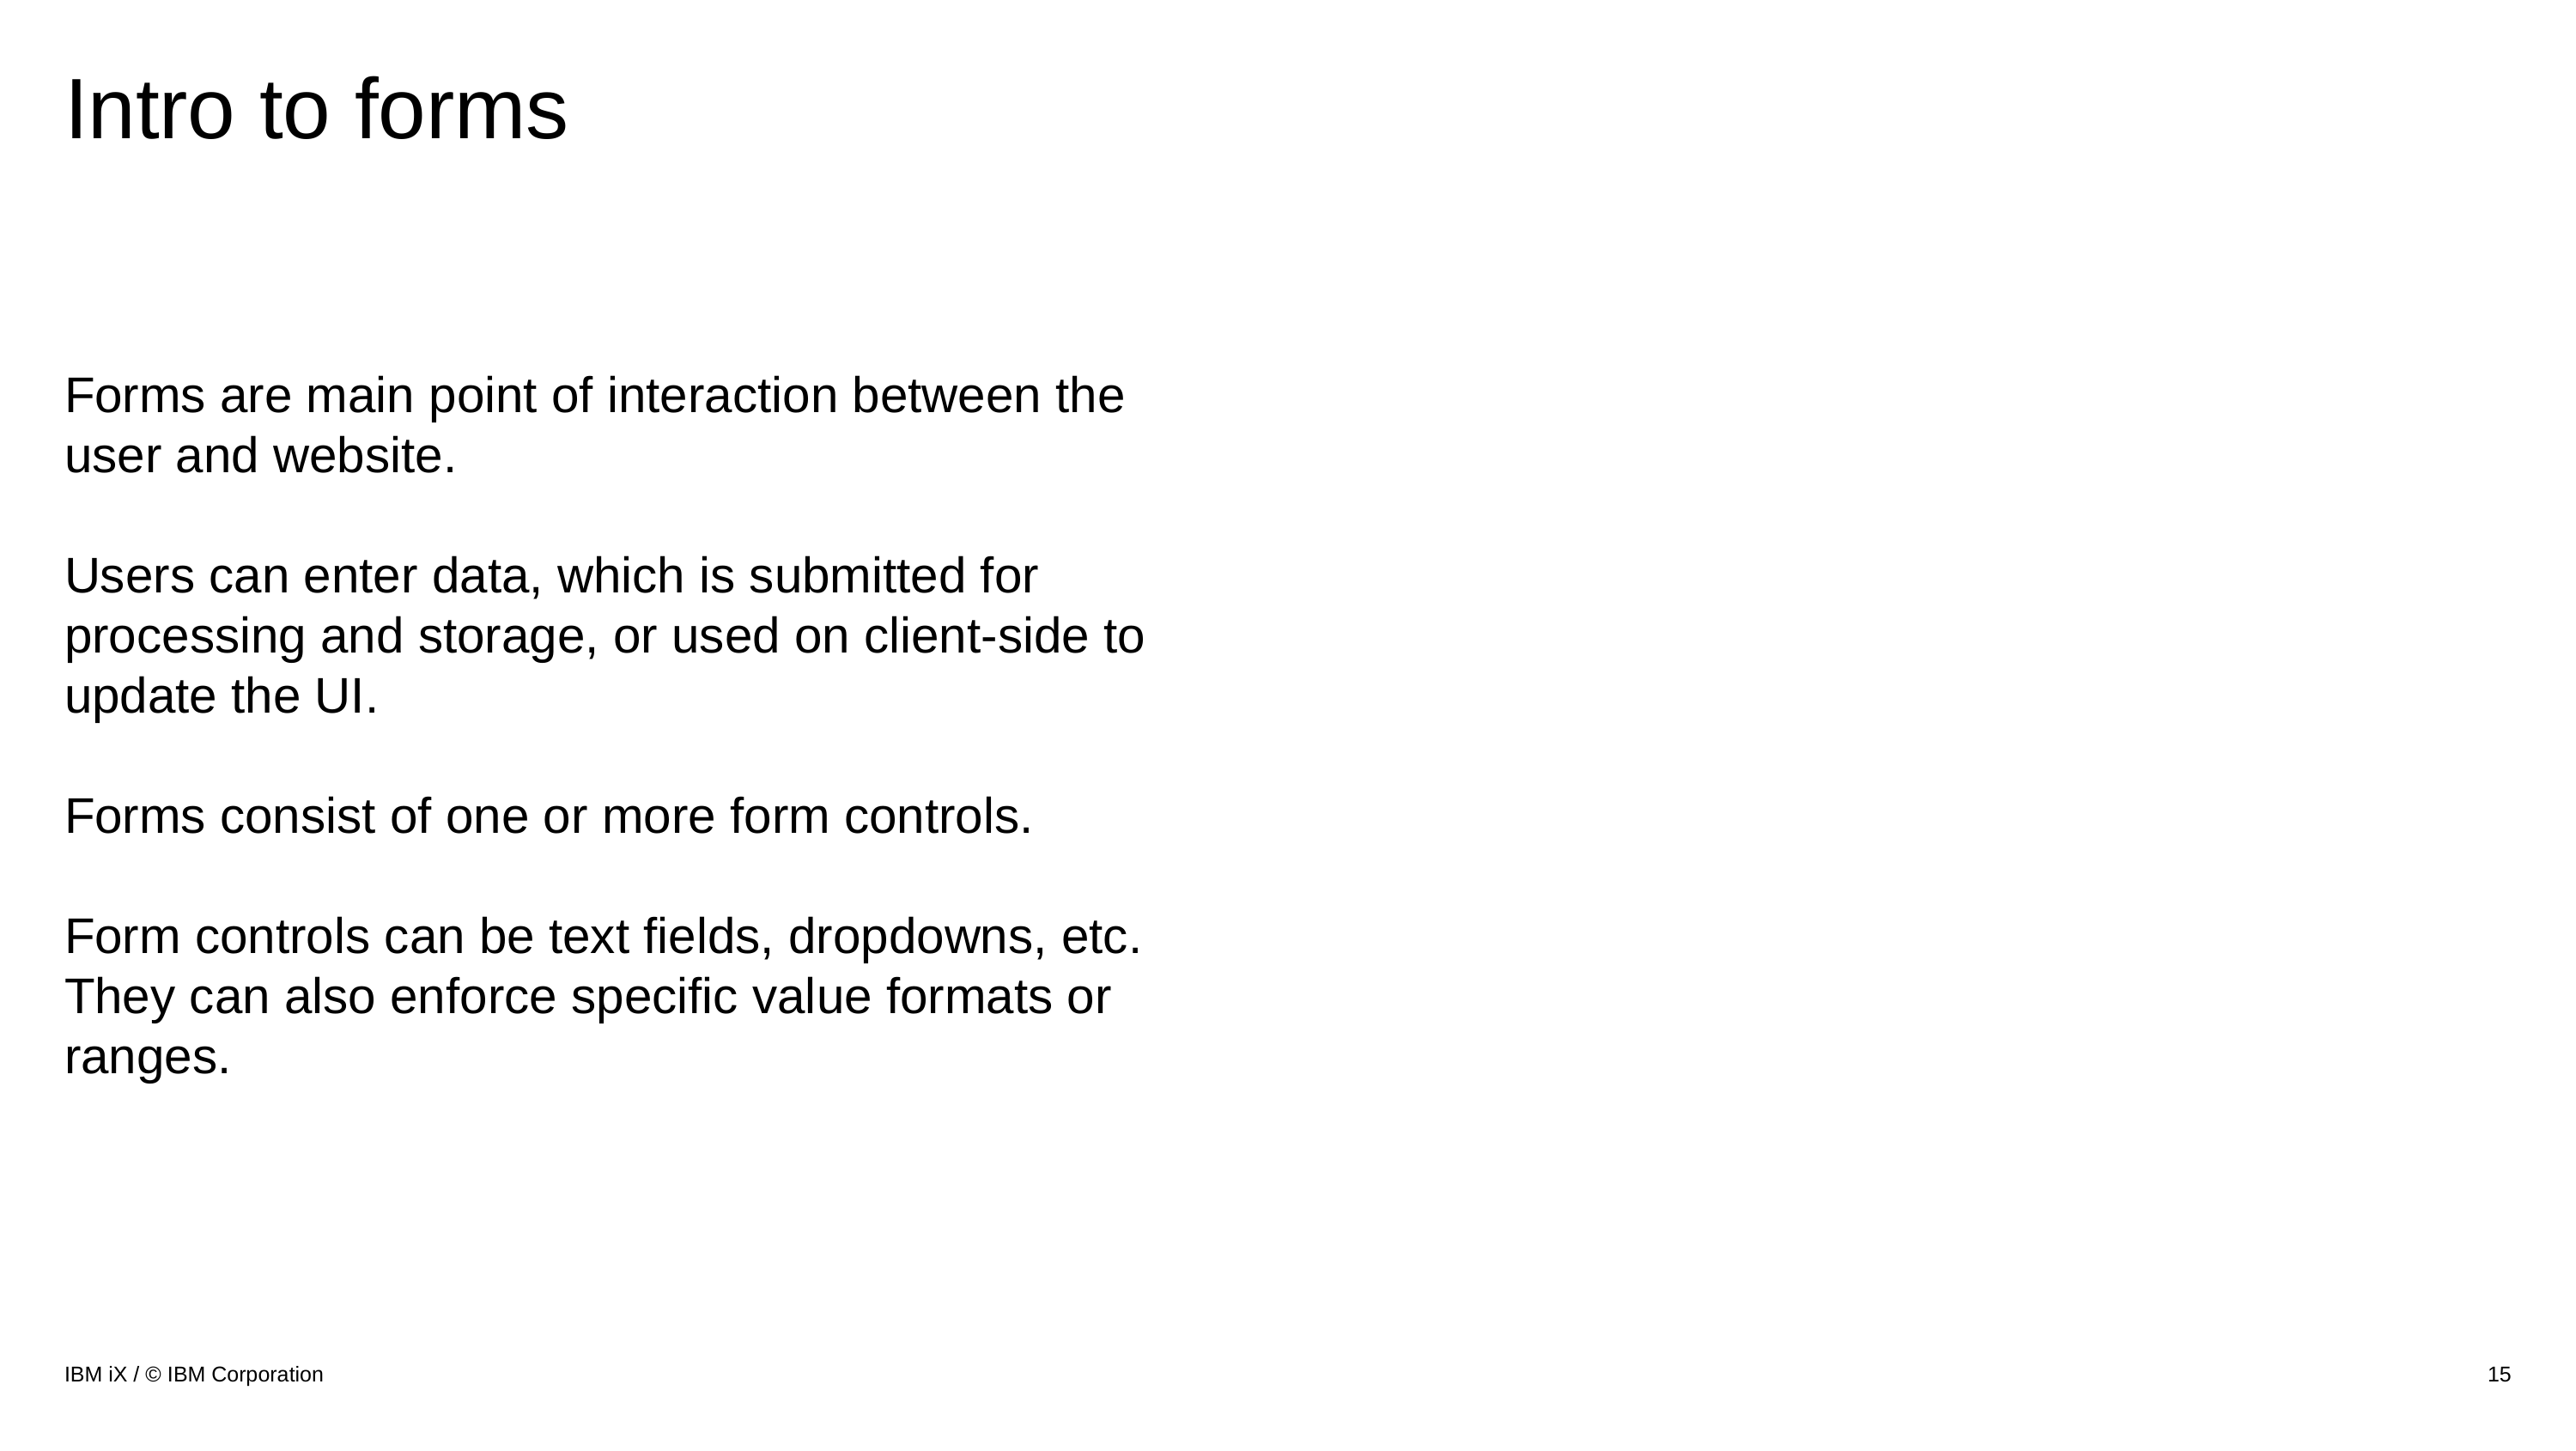

# Intro to forms
Forms are main point of interaction between the user and website.

Users can enter data, which is submitted for processing and storage, or used on client-side to update the UI.

Forms consist of one or more form controls.

Form controls can be text fields, dropdowns, etc. They can also enforce specific value formats or ranges.

IBM iX / © IBM Corporation
15